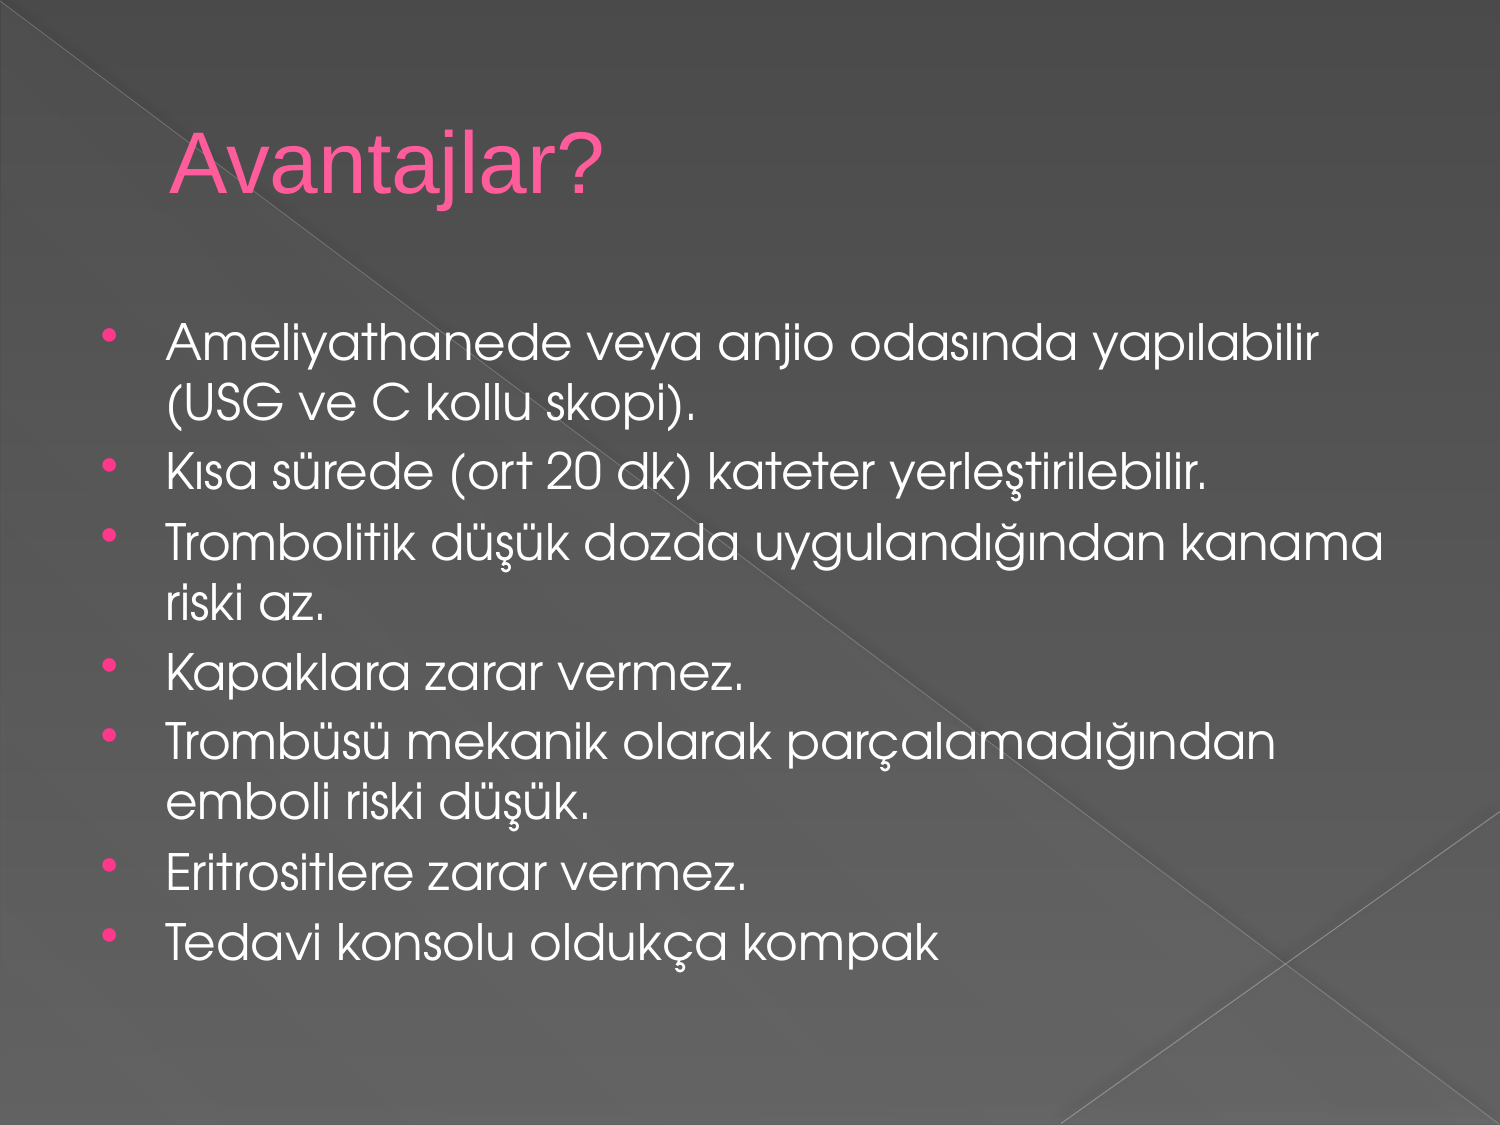

Avantajlar?
Ameliyathanede veya anjio odasında yapılabilir (USG ve C kollu skopi).
Kısa sürede (ort 20 dk) kateter yerleştirilebilir.
Trombolitik düşük dozda uygulandığından kanama riski az.
Kapaklara zarar vermez.
Trombüsü mekanik olarak parçalamadığından emboli riski düşük.
Eritrositlere zarar vermez.
Tedavi konsolu oldukça kompak